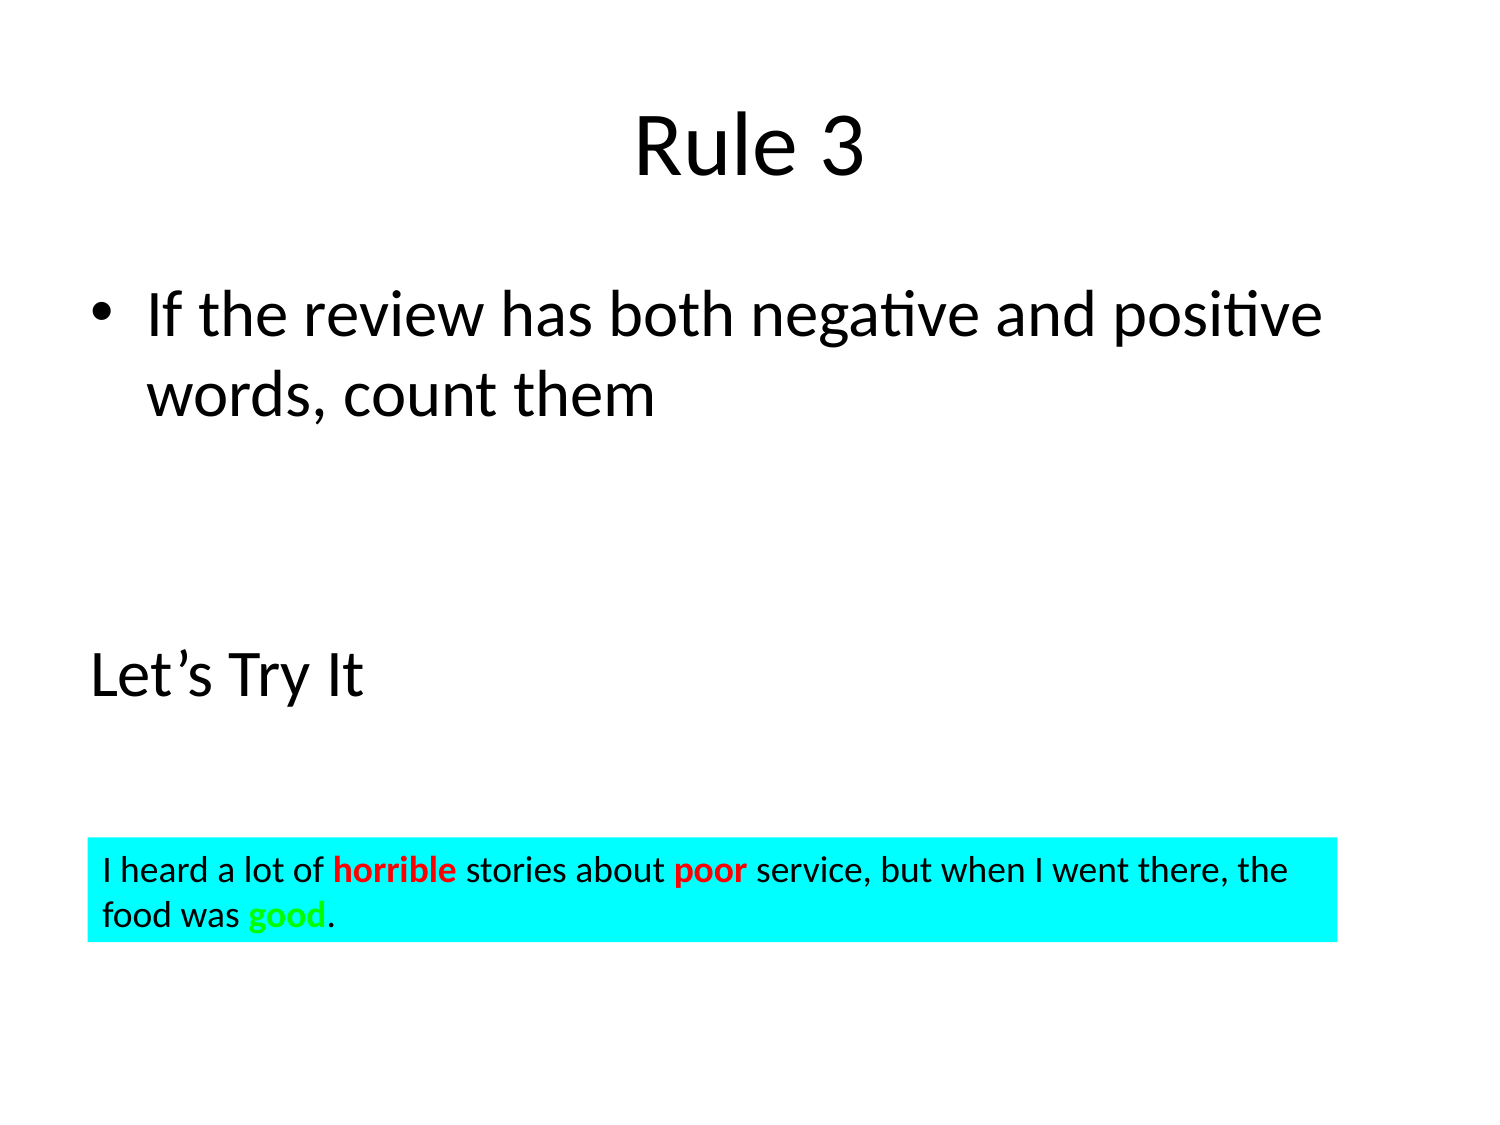

# Rule 3
If the review has both negative and positive words, count them

Let’s Try It
I heard a lot of horrible stories about poor service, but when I went there, the food was good.